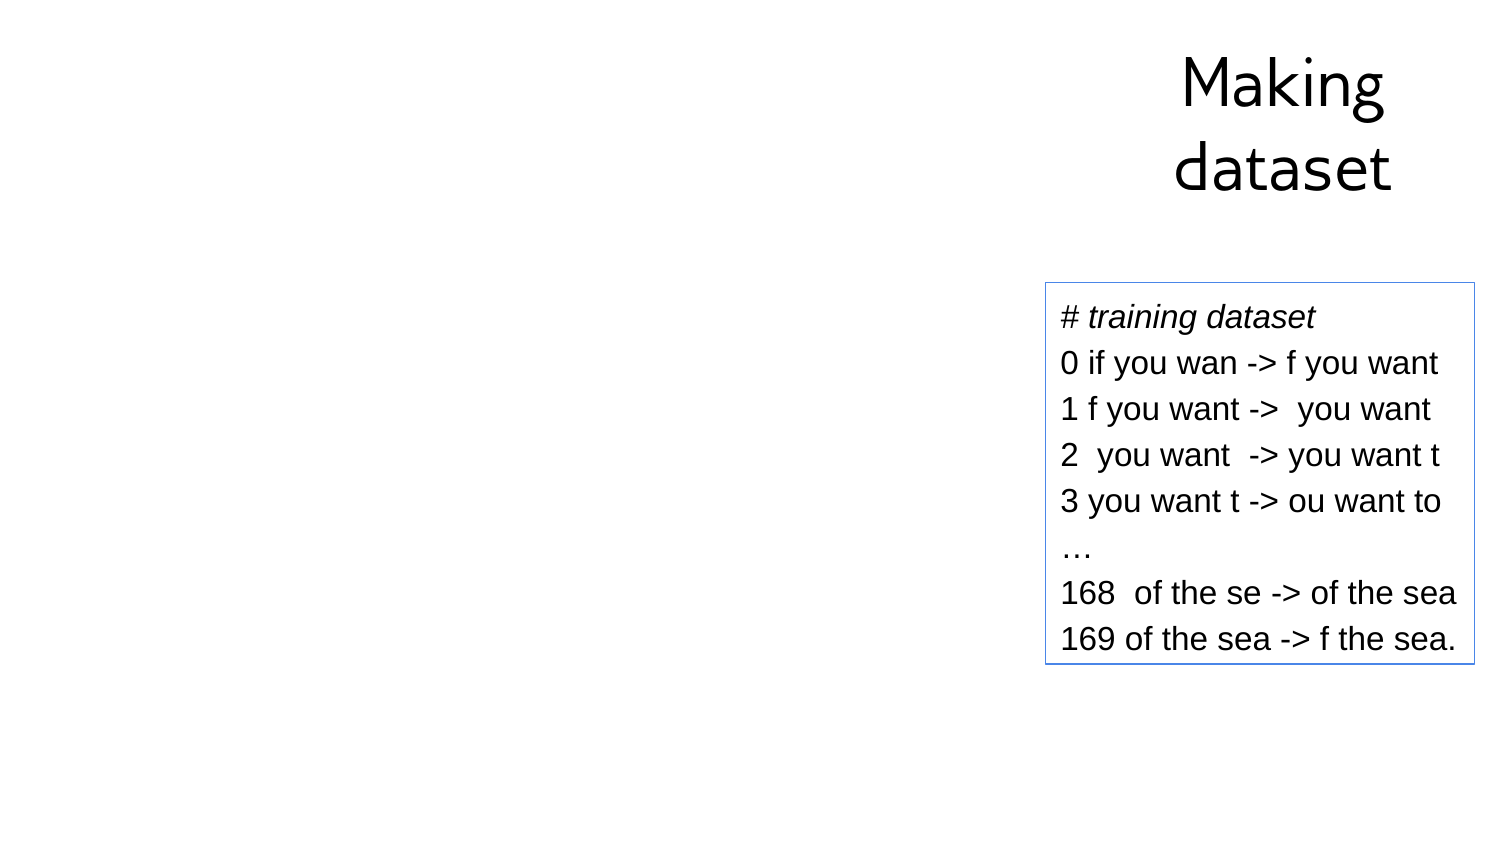

# Making dataset
# training dataset
0 if you wan -> f you want
1 f you want ->  you want
2  you want  -> you want t
3 you want t -> ou want to
…
168  of the se -> of the sea
169 of the sea -> f the sea.